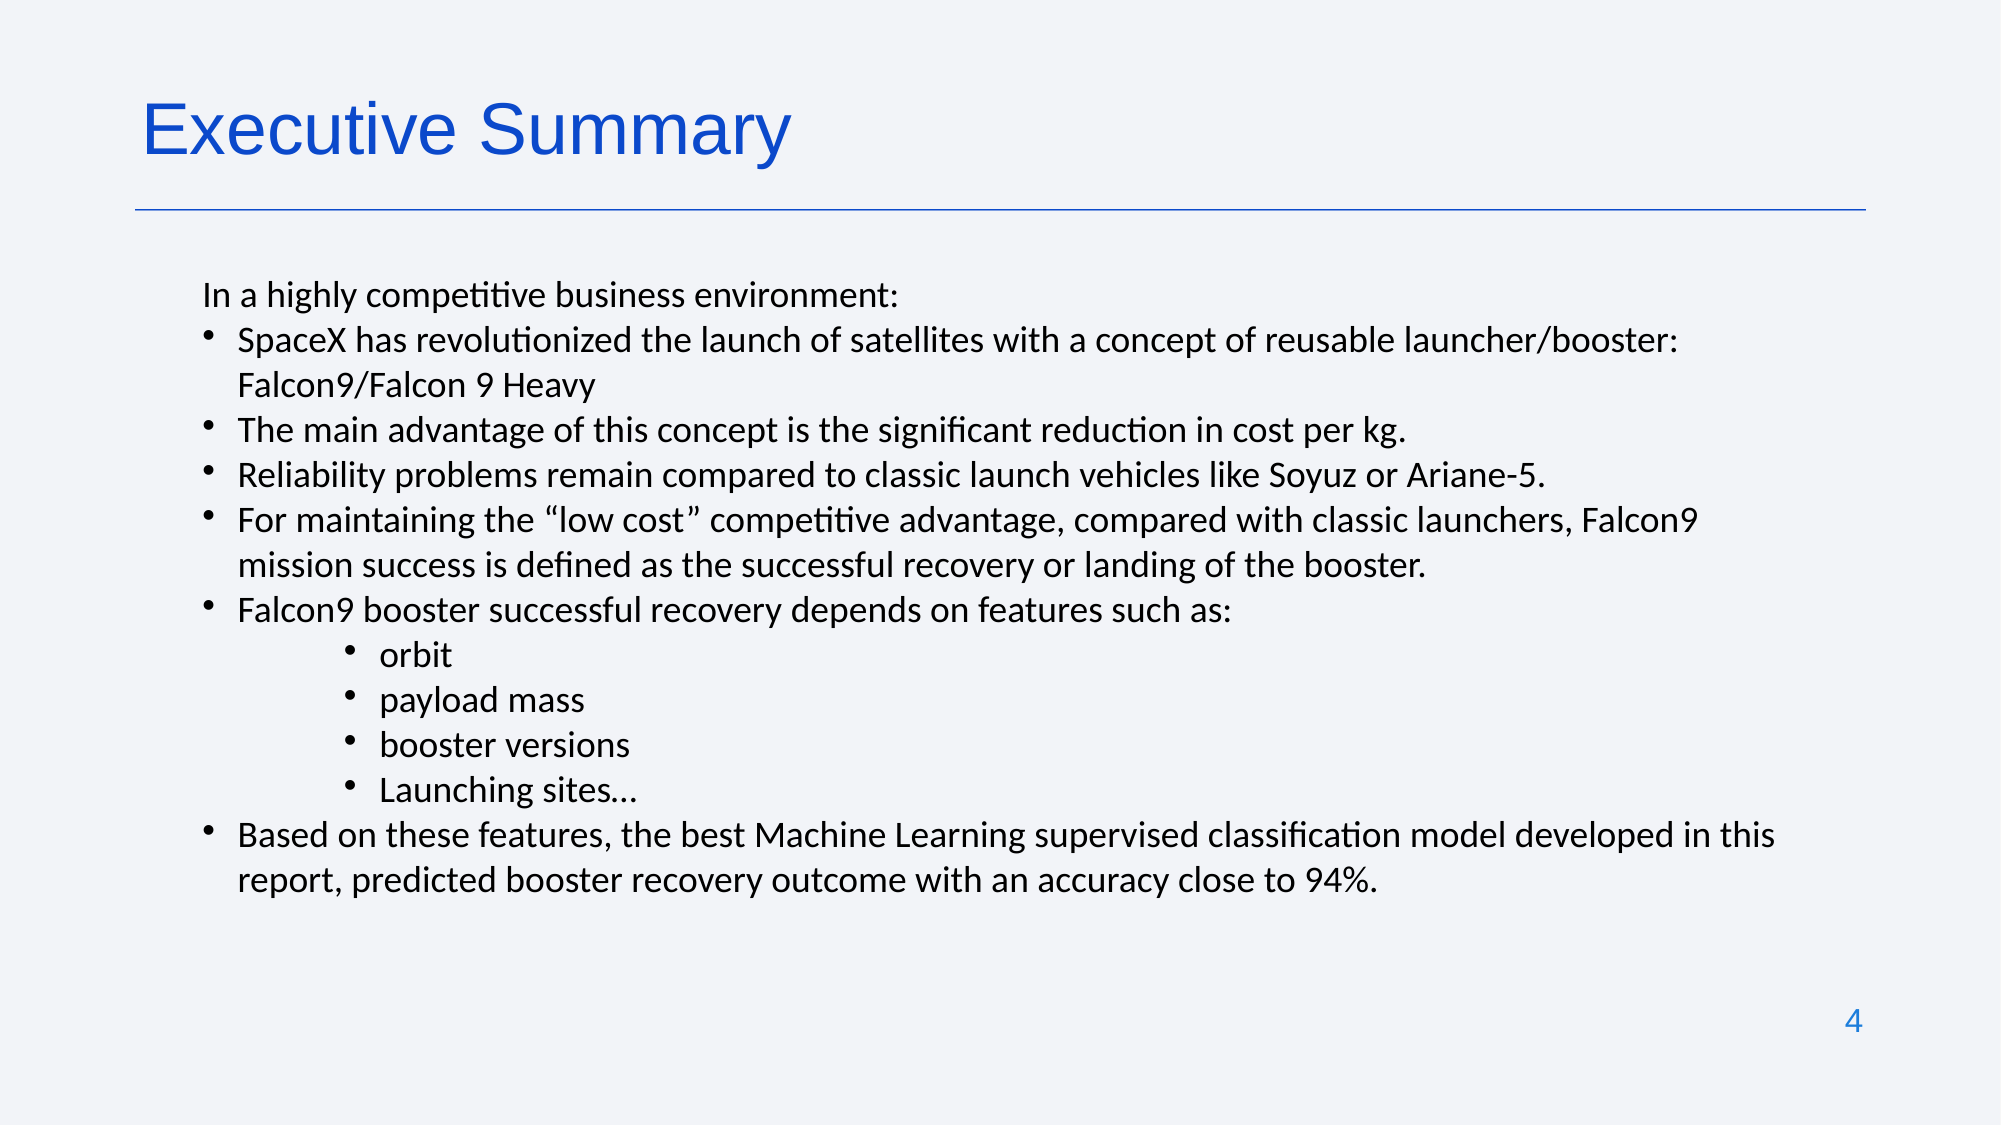

Executive Summary
In a highly competitive business environment:
SpaceX has revolutionized the launch of satellites with a concept of reusable launcher/booster: Falcon9/Falcon 9 Heavy
The main advantage of this concept is the significant reduction in cost per kg.
Reliability problems remain compared to classic launch vehicles like Soyuz or Ariane-5.
For maintaining the “low cost” competitive advantage, compared with classic launchers, Falcon9 mission success is defined as the successful recovery or landing of the booster.
Falcon9 booster successful recovery depends on features such as:
orbit
payload mass
booster versions
Launching sites…
Based on these features, the best Machine Learning supervised classification model developed in this report, predicted booster recovery outcome with an accuracy close to 94%.

# 4